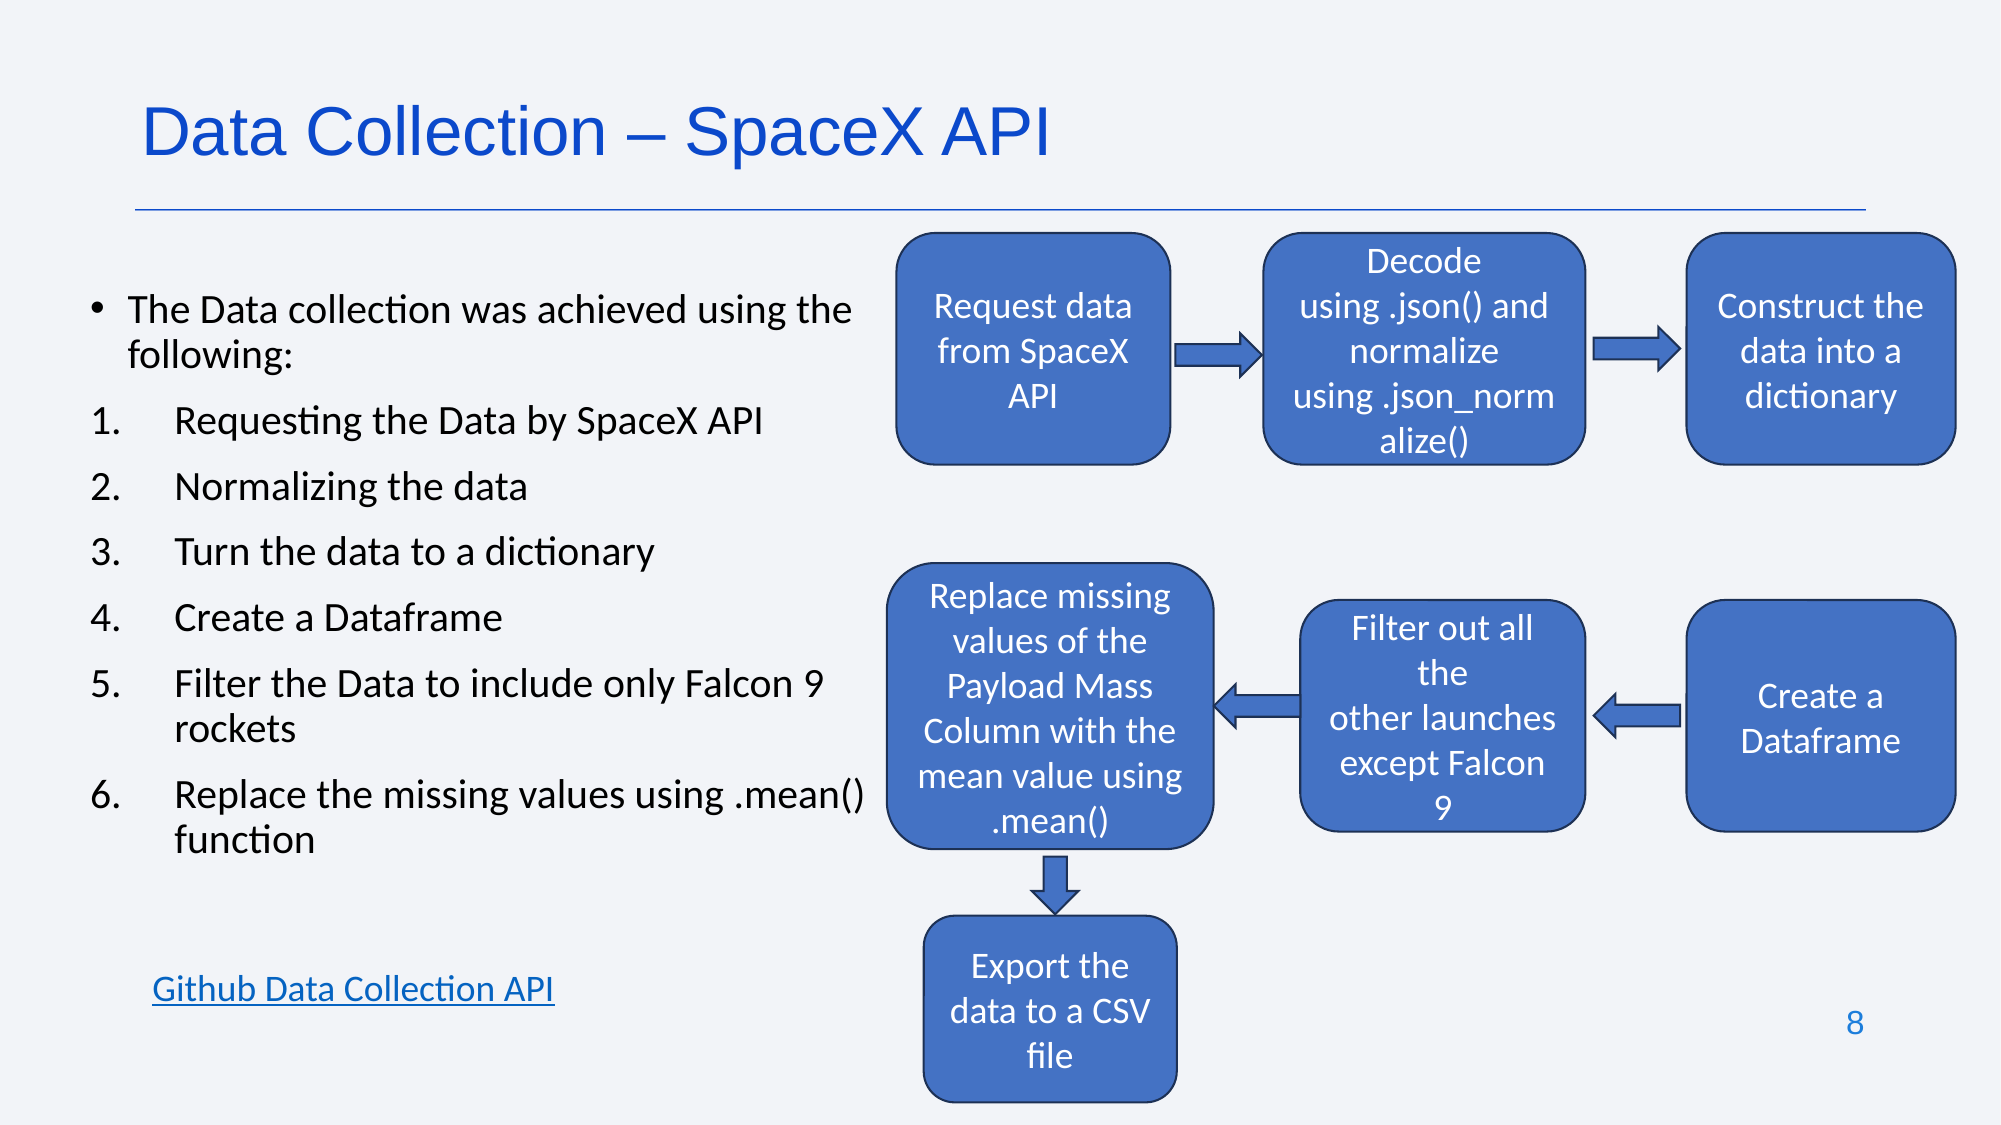

Data Collection – SpaceX API
Construct the data into a dictionary
Request data from SpaceX API
Decode using .json() and normalize using .json_normalize()
The Data collection was achieved using the following:
Requesting the Data by SpaceX API
Normalizing the data
Turn the data to a dictionary
Create a Dataframe
Filter the Data to include only Falcon 9 rockets
Replace the missing values using .mean() function

Replace missing values of the Payload Mass Column with the mean value using .mean()
Create a Dataframe
Filter out all the other launches except Falcon 9

Export the data to a CSV file
Github Data Collection API
8